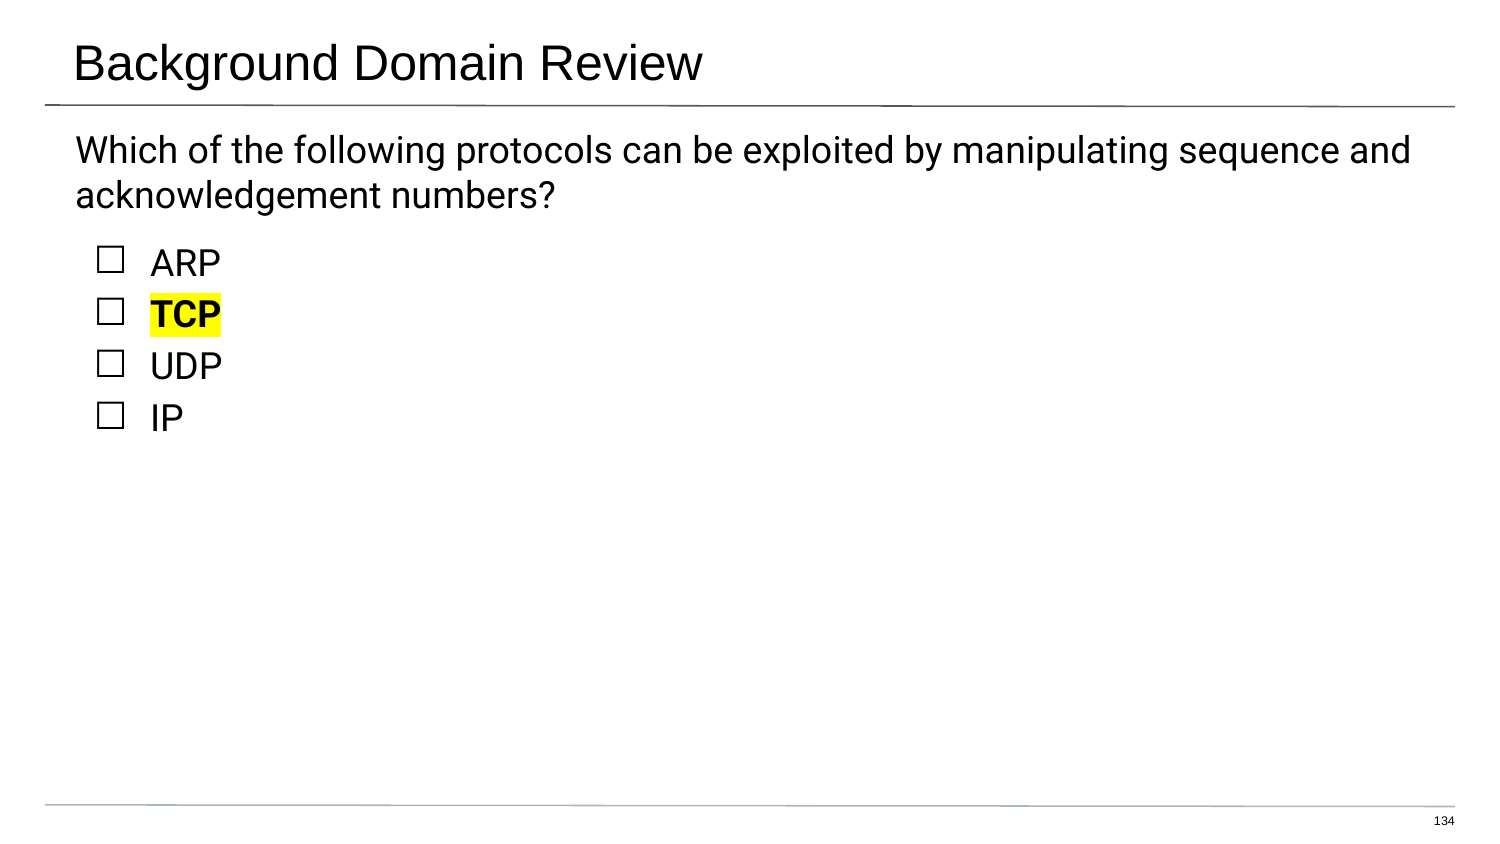

# Background Domain Review
Which of the following protocols can be exploited by manipulating sequence and acknowledgement numbers?
ARP
TCP
UDP
IP

134